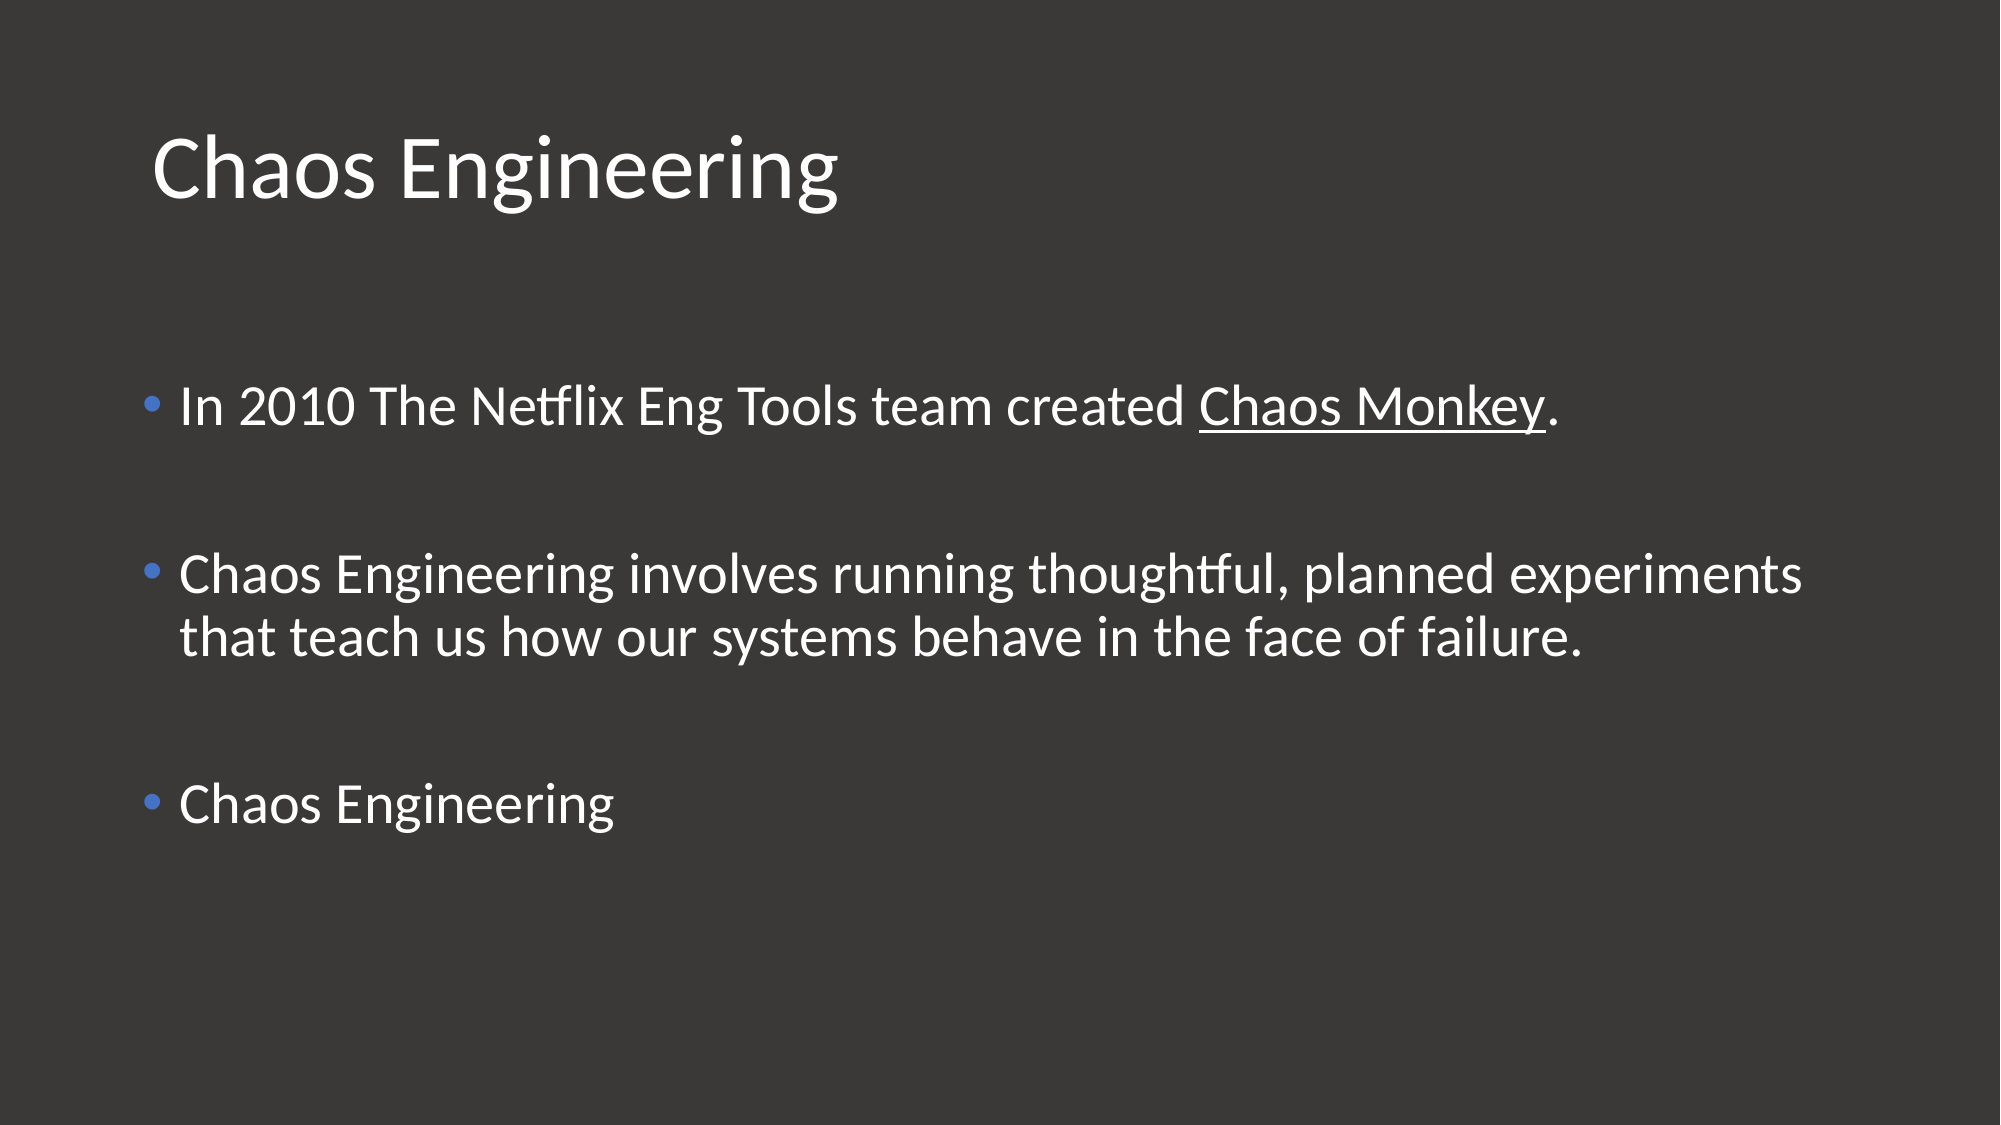

# Chaos Engineering

In 2010 The Netflix Eng Tools team created Chaos Monkey.

Chaos Engineering involves running thoughtful, planned experiments that teach us how our systems behave in the face of failure.

Chaos Engineering